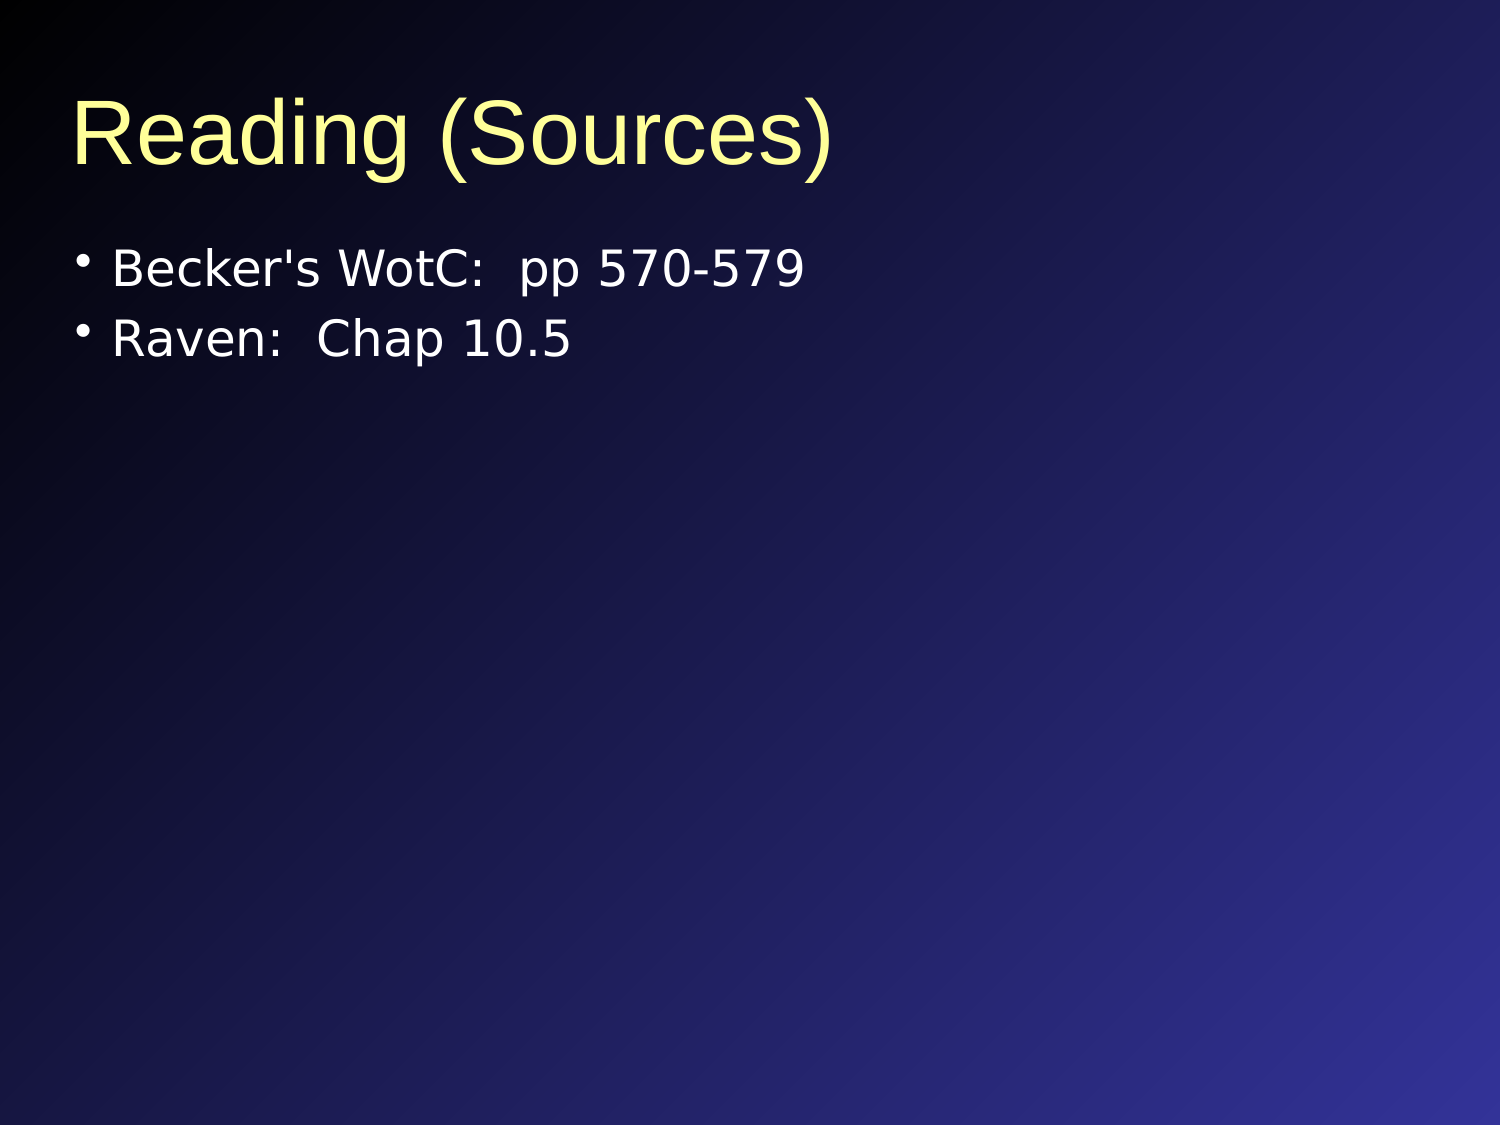

# Reading (Sources)
Becker's WotC:  pp 570-579
Raven:  Chap 10.5